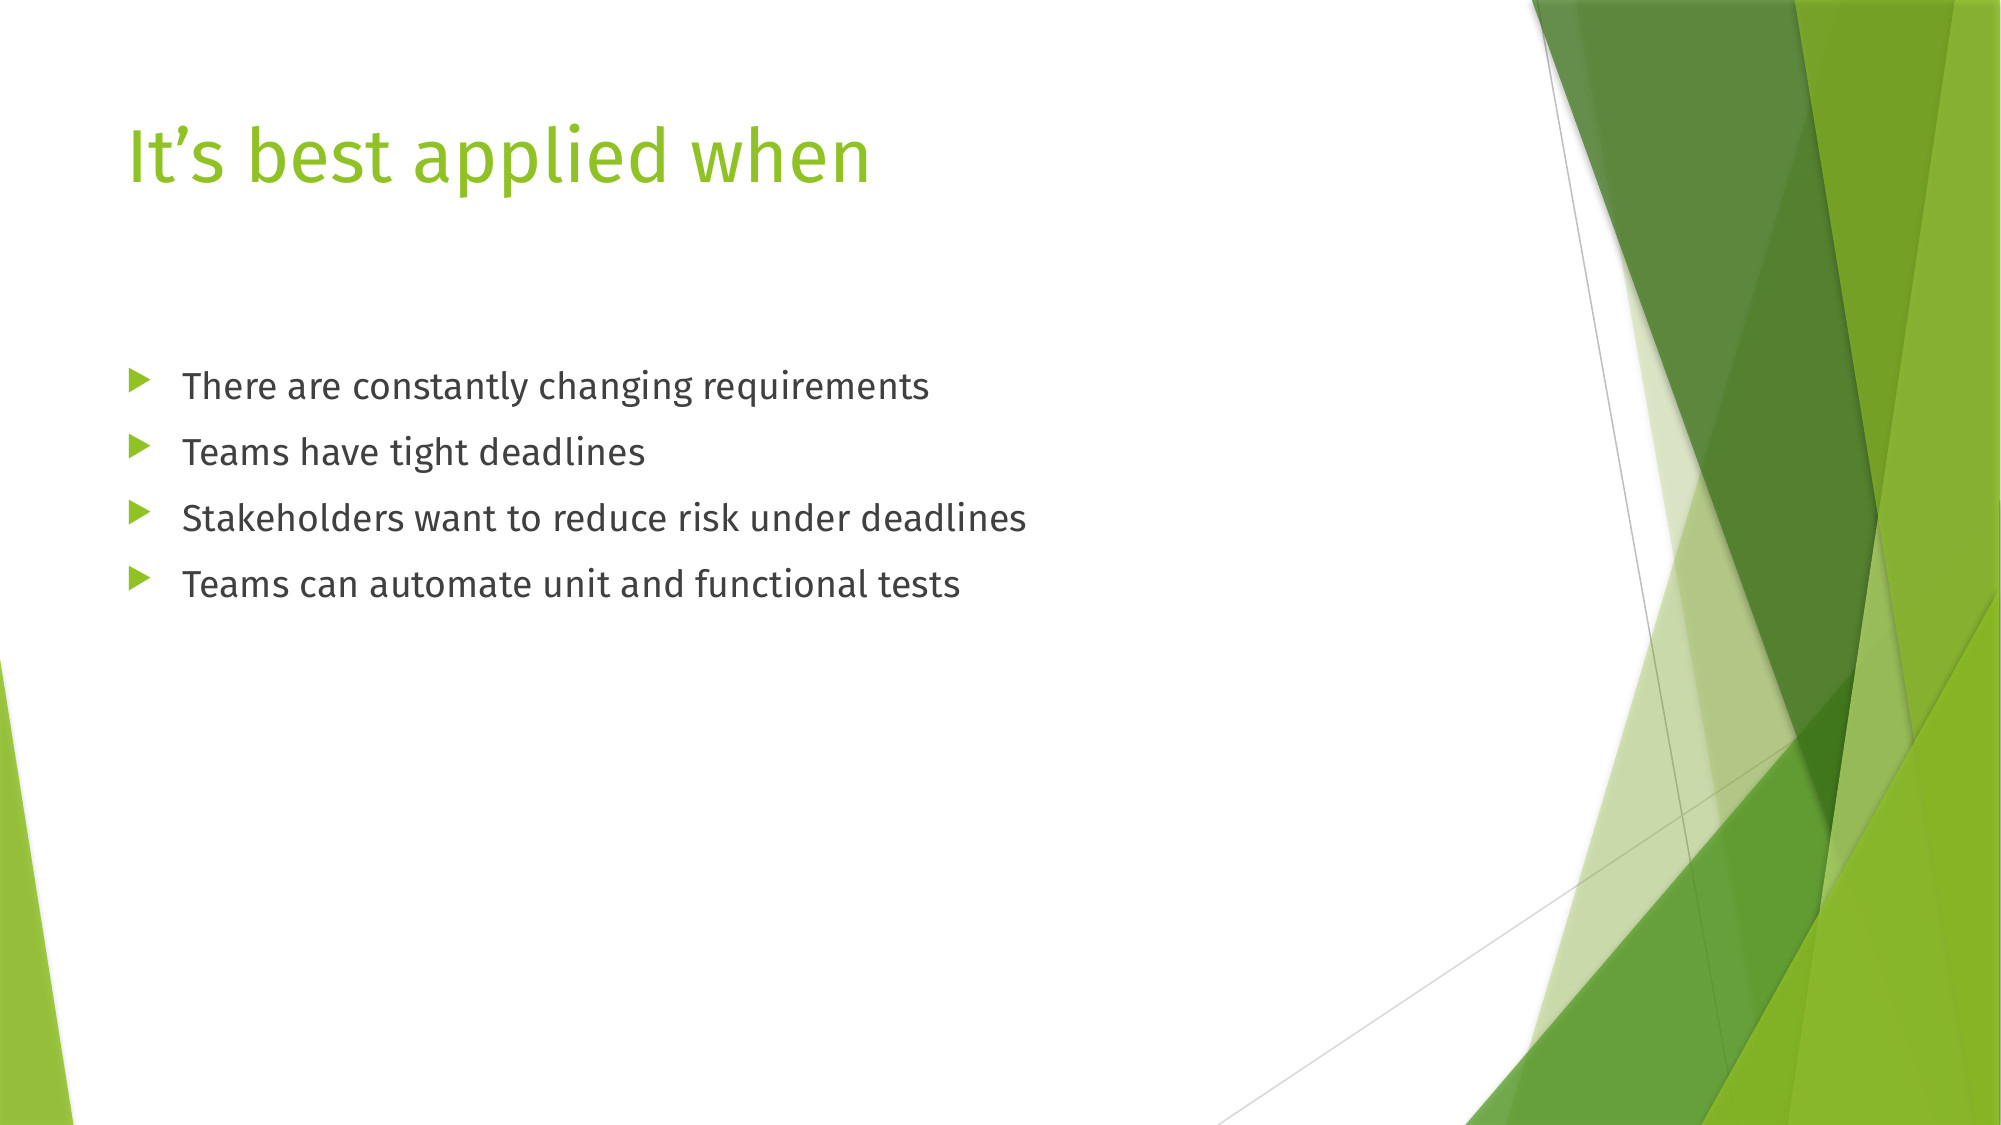

# It’s best applied when
There are constantly changing requirements
Teams have tight deadlines
Stakeholders want to reduce risk under deadlines
Teams can automate unit and functional tests